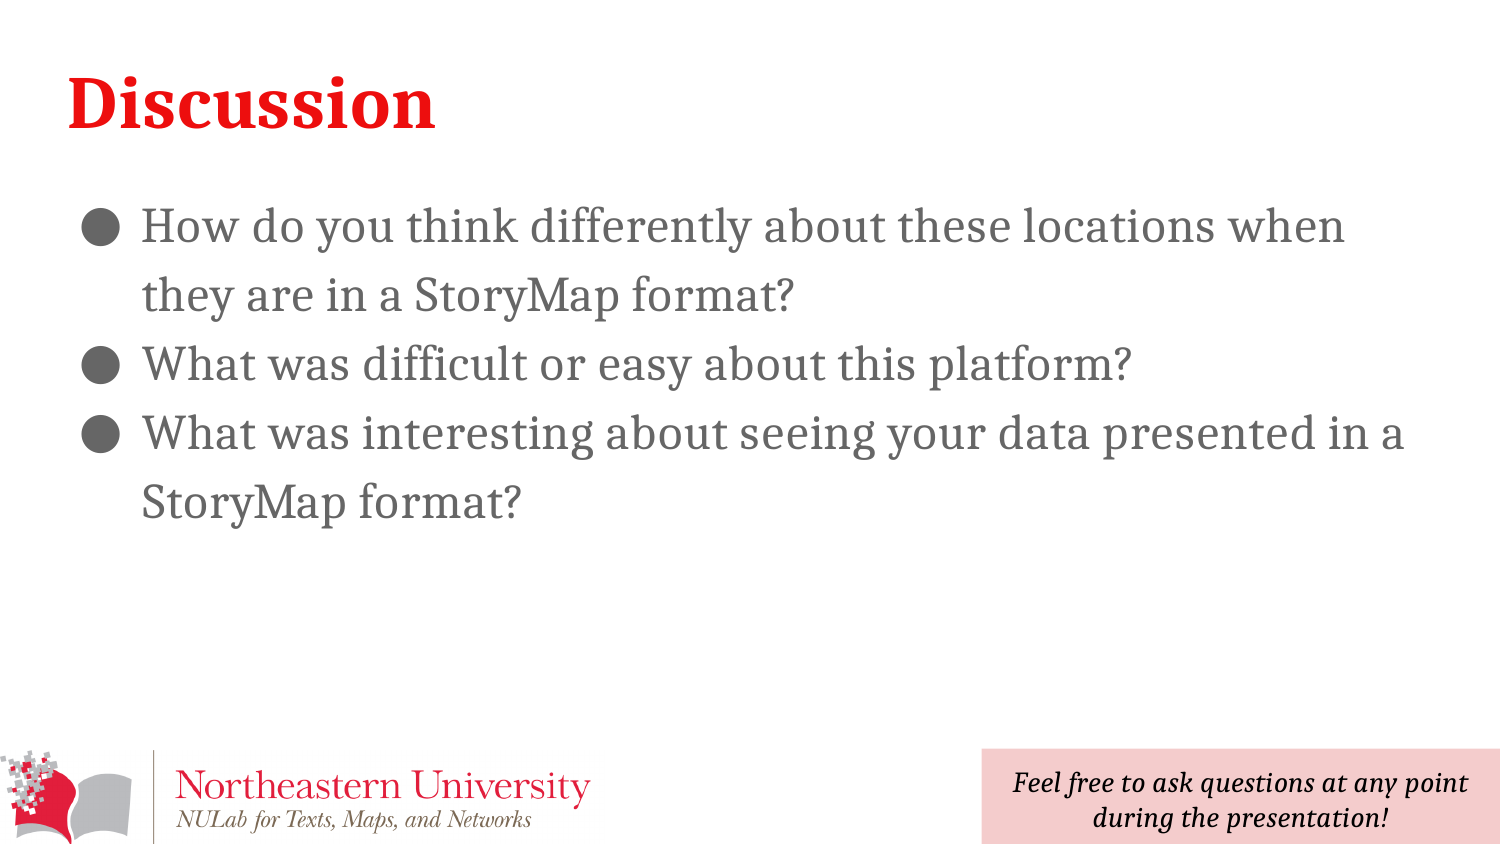

# Discussion
How do you think differently about these locations when they are in a StoryMap format?
What was difficult or easy about this platform?
What was interesting about seeing your data presented in a StoryMap format?